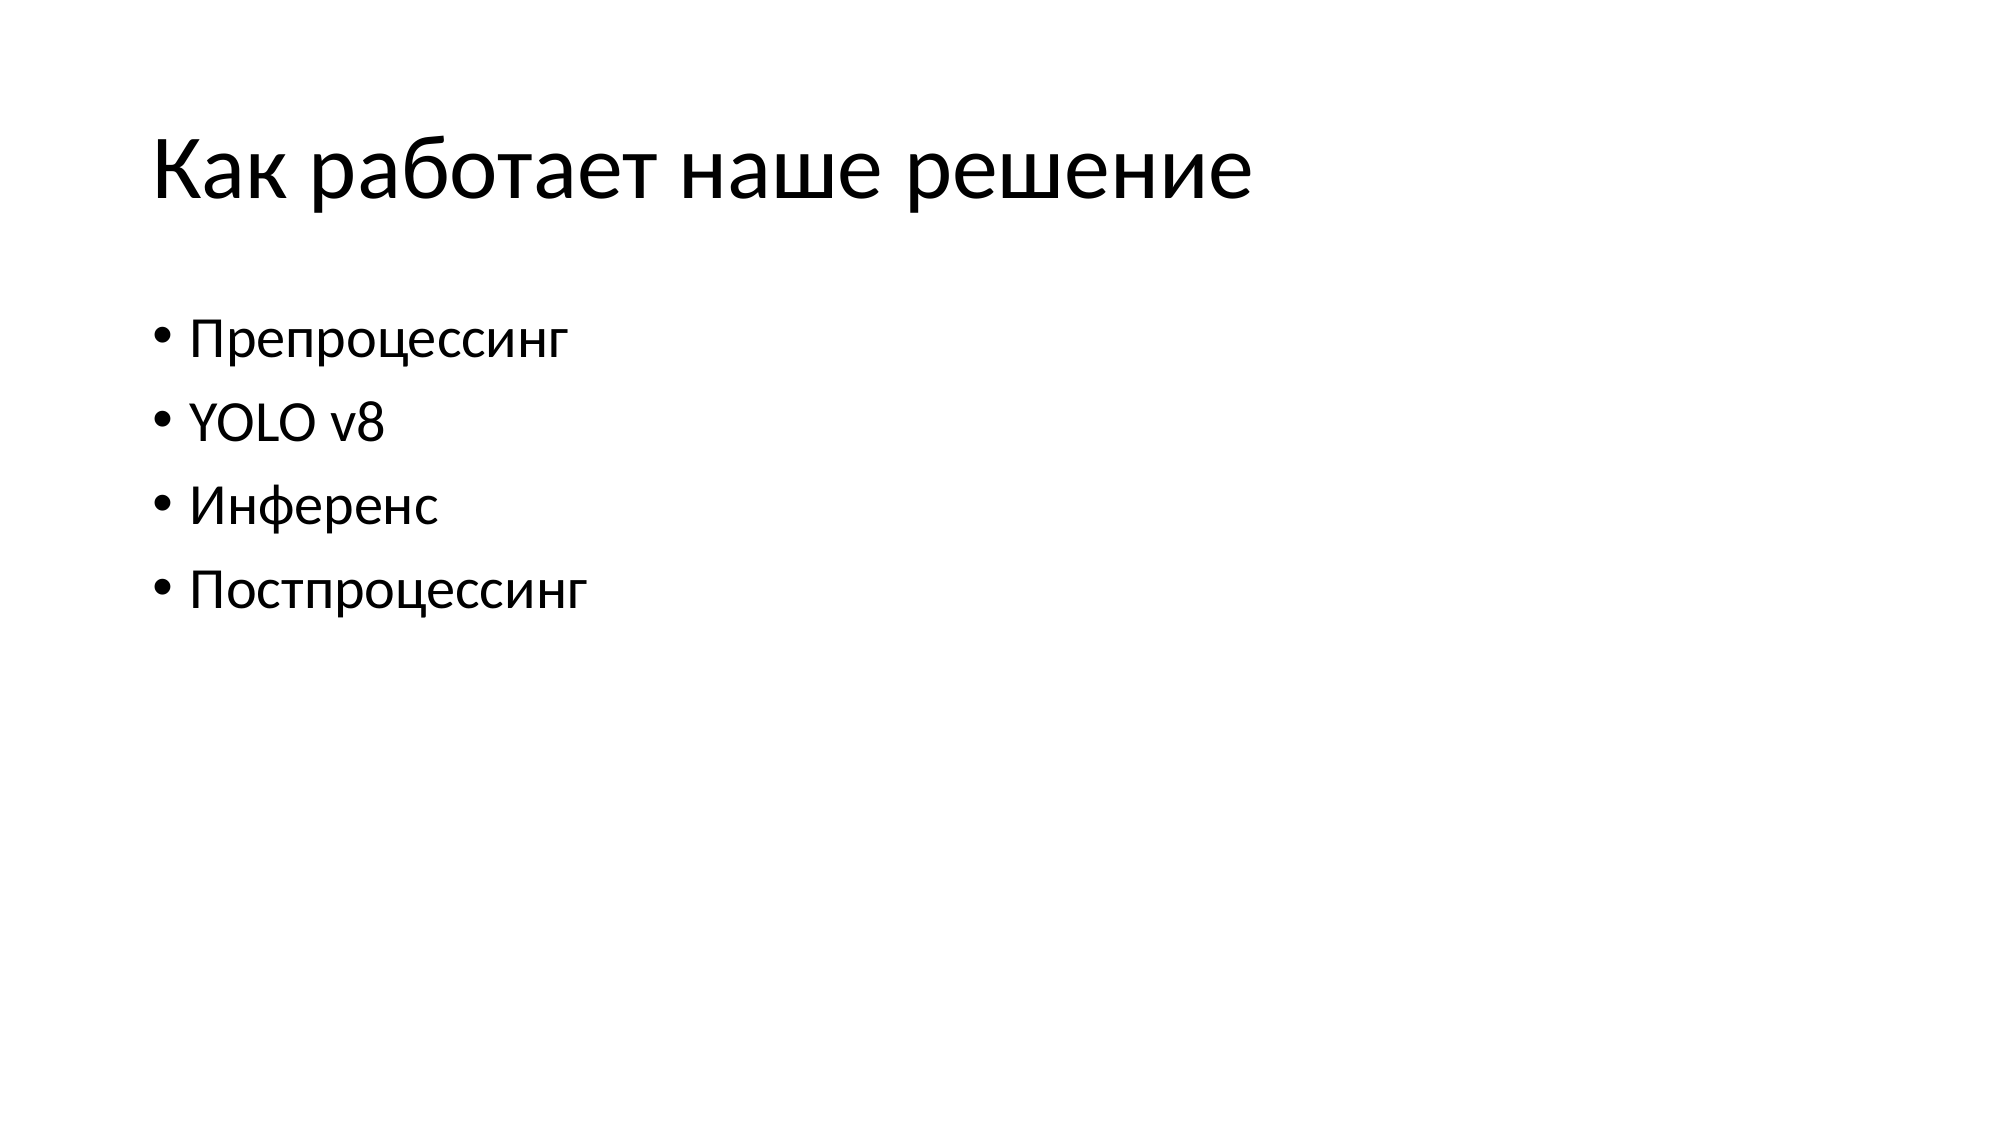

# Как работает наше решение
Препроцессинг
YOLO v8
Инференс
Постпроцессинг